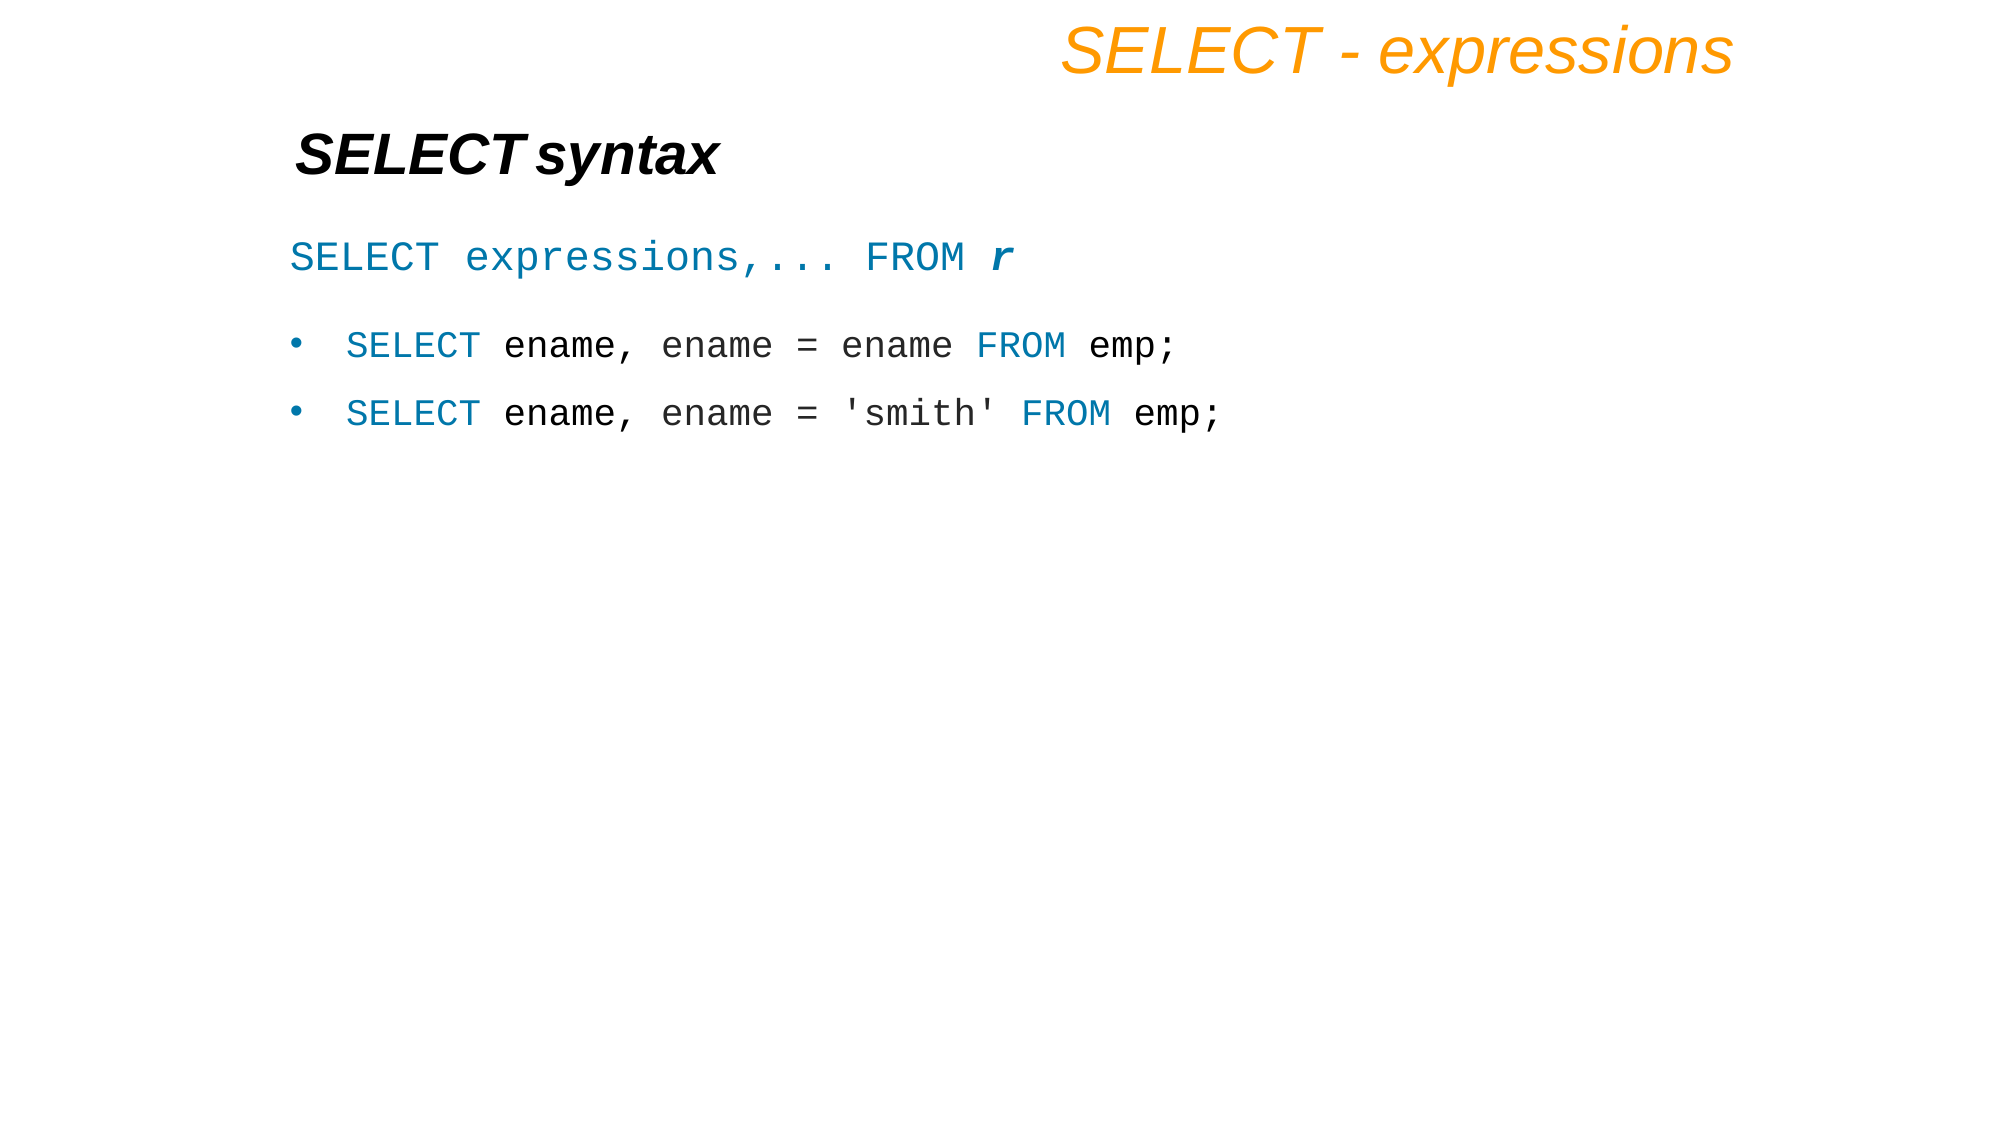

SELECT - expressions
SELECT syntax
SELECT expressions,... FROM r
SELECT ename, ename = ename FROM emp;
SELECT ename, ename = 'smith' FROM emp;